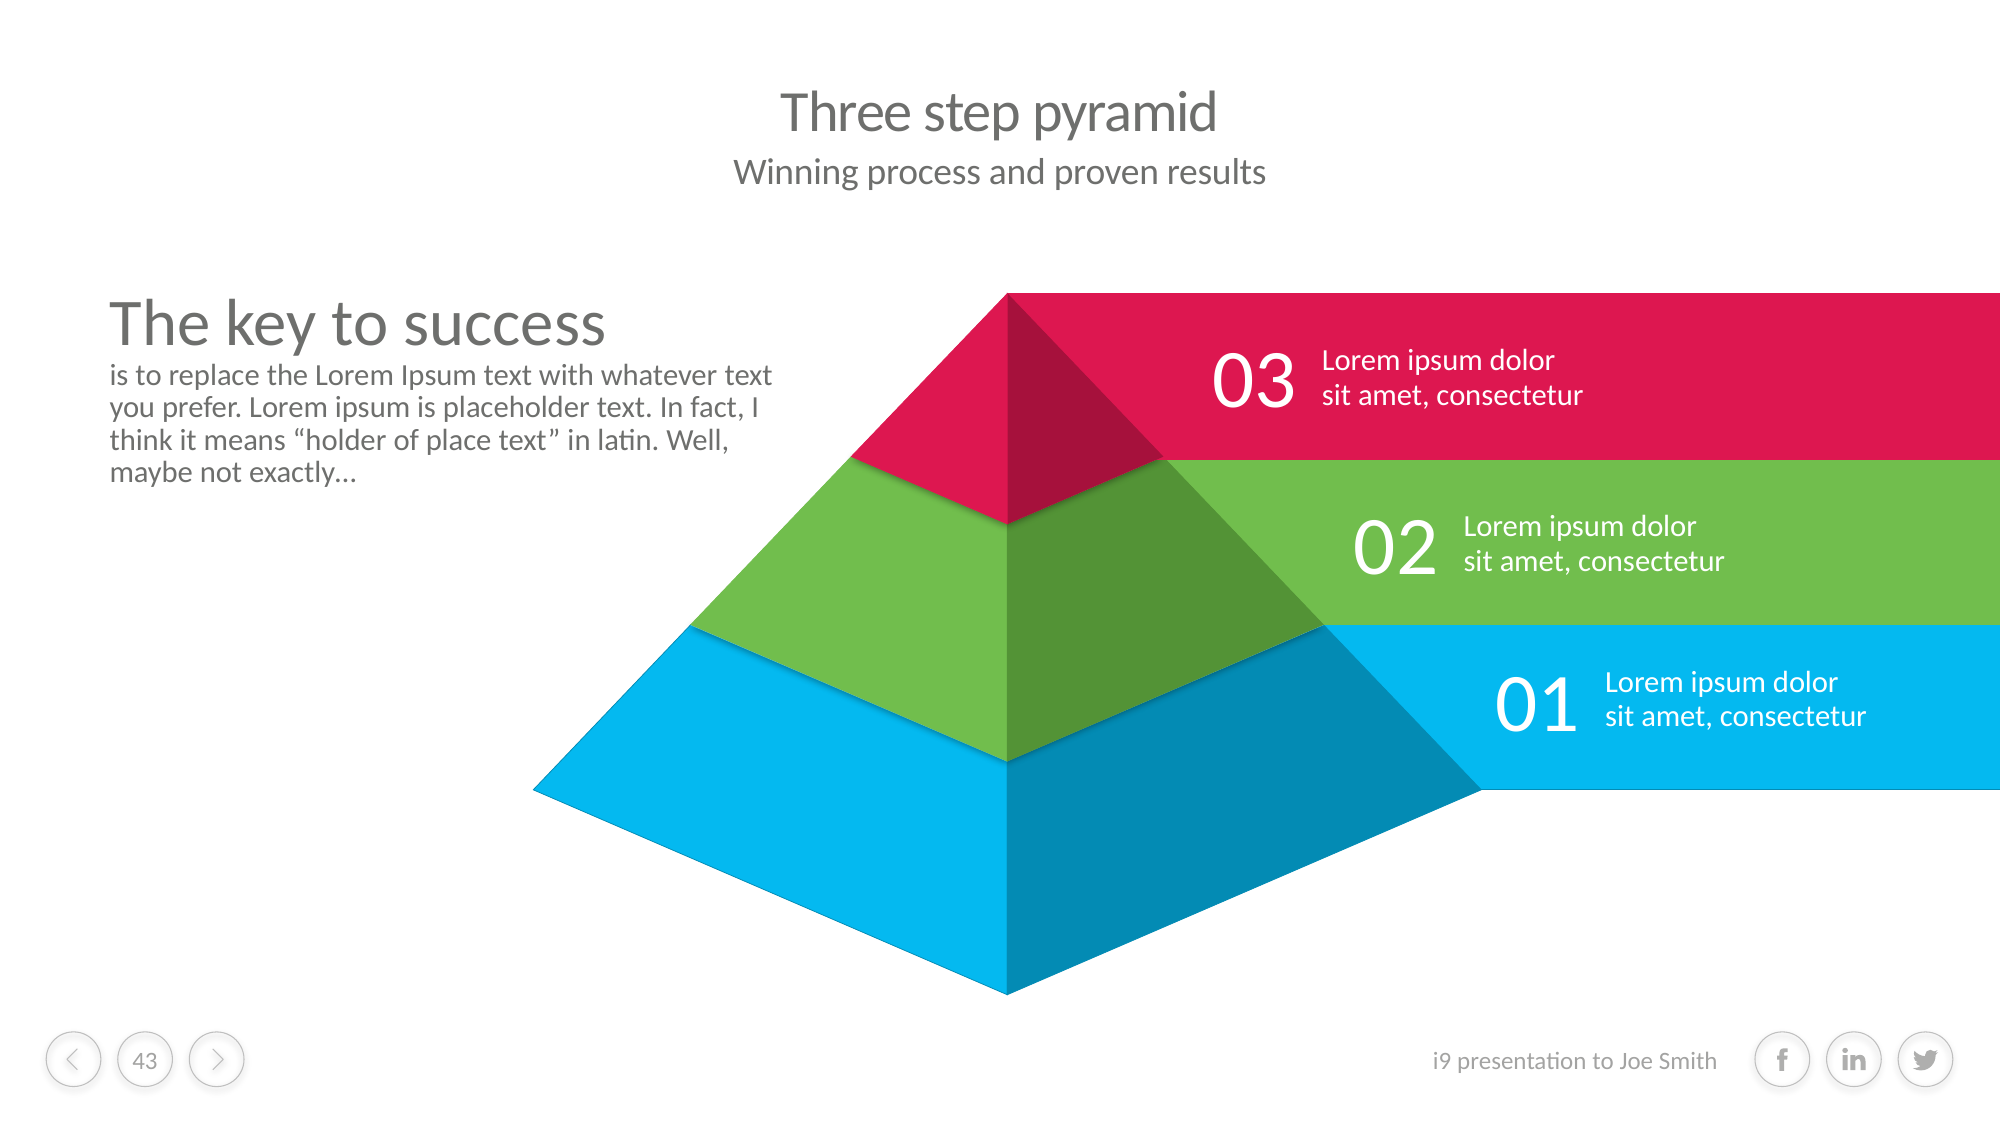

# Three step pyramid
Winning process and proven results
The key to success
is to replace the Lorem Ipsum text with whatever text you prefer. Lorem ipsum is placeholder text. In fact, I think it means “holder of place text” in latin. Well, maybe not exactly…

03
Lorem ipsum dolor
sit amet, consectetur

02

Lorem ipsum dolor
sit amet, consectetur

01
Lorem ipsum dolor
sit amet, consectetur